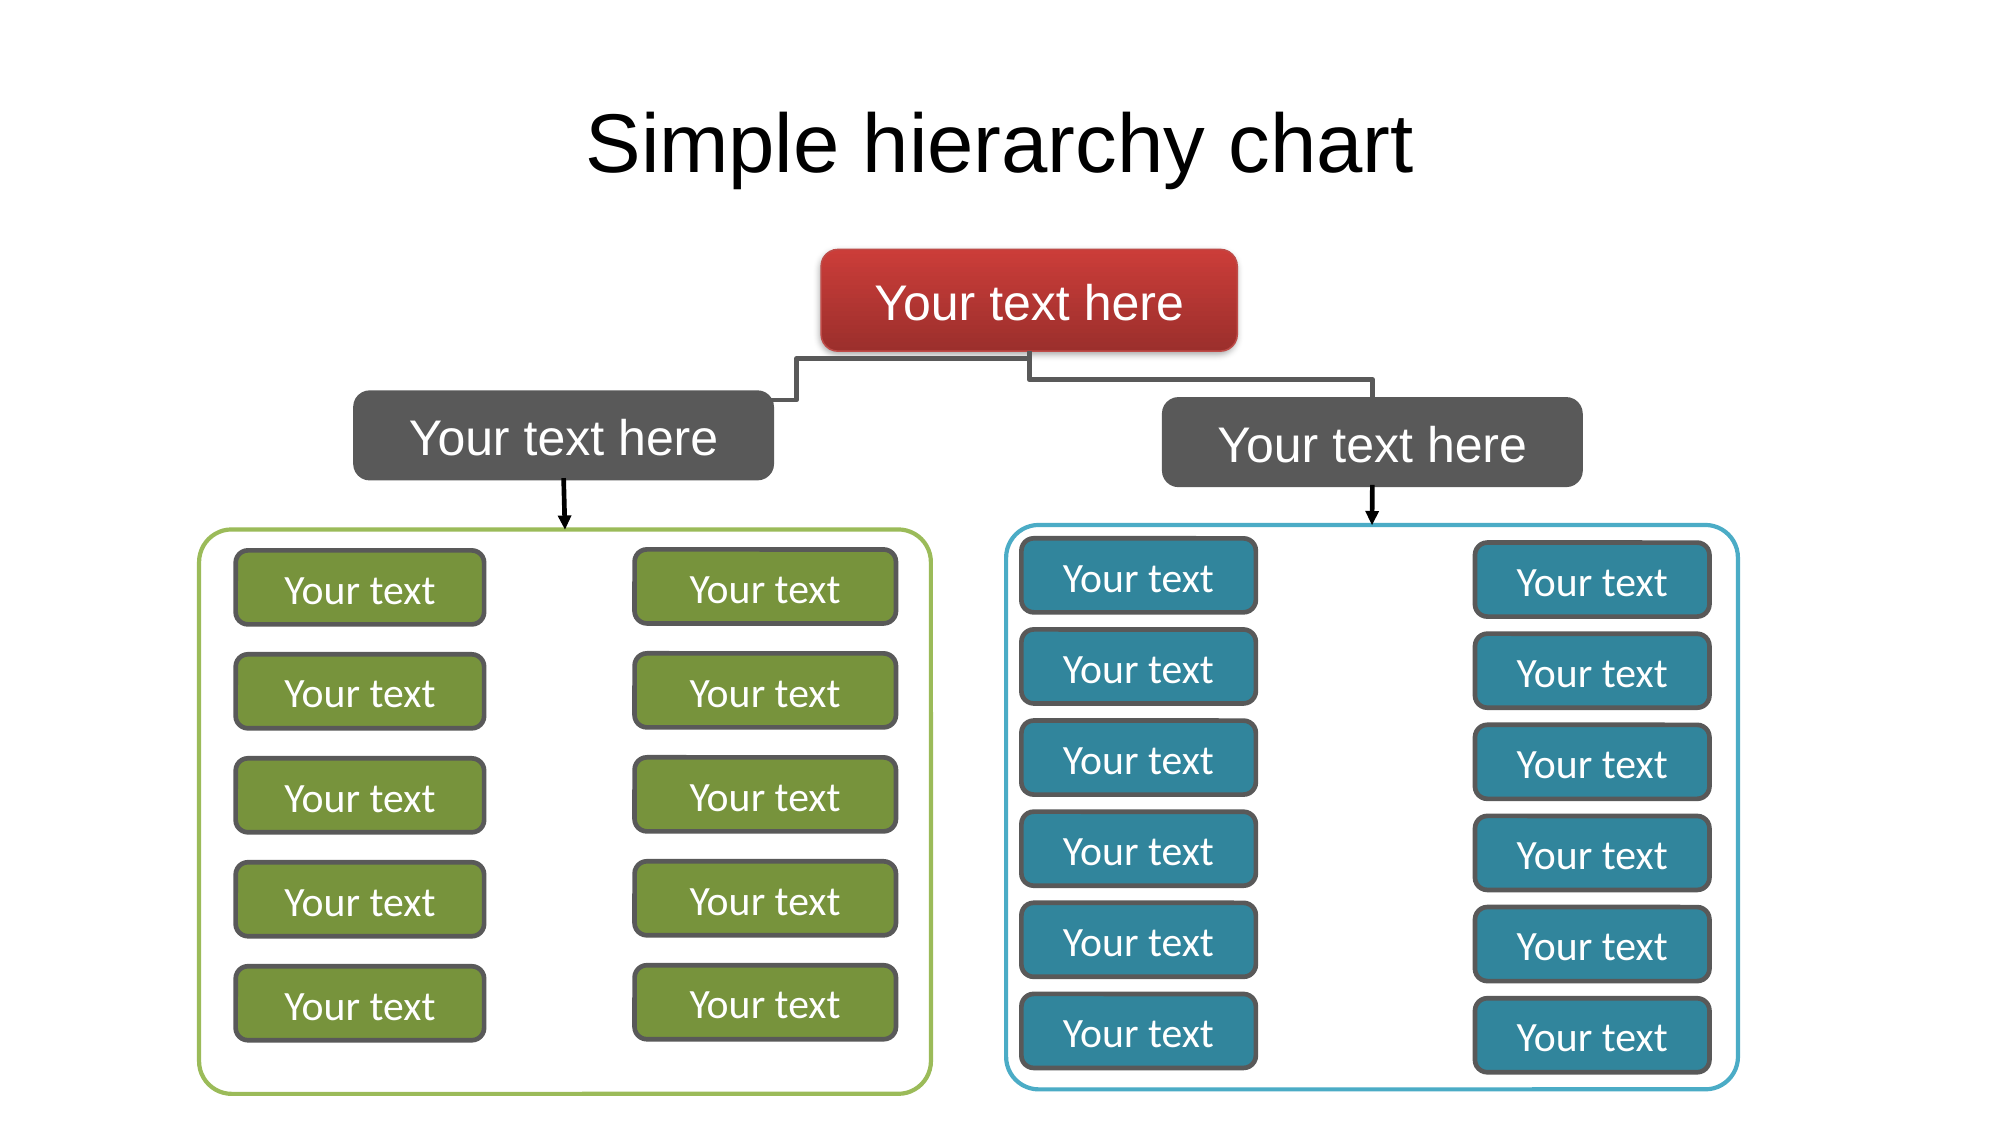

# Simple hierarchy chart
Your text here
Your text here
Your text here

Your text
Your text
Your text
Your text
Your text
Your text
Your text
Your text
Your text
Your text

Your text
Your text
Your text
Your text
Your text
Your text
Your text
Your text
Your text
Your text
Your text
Your text